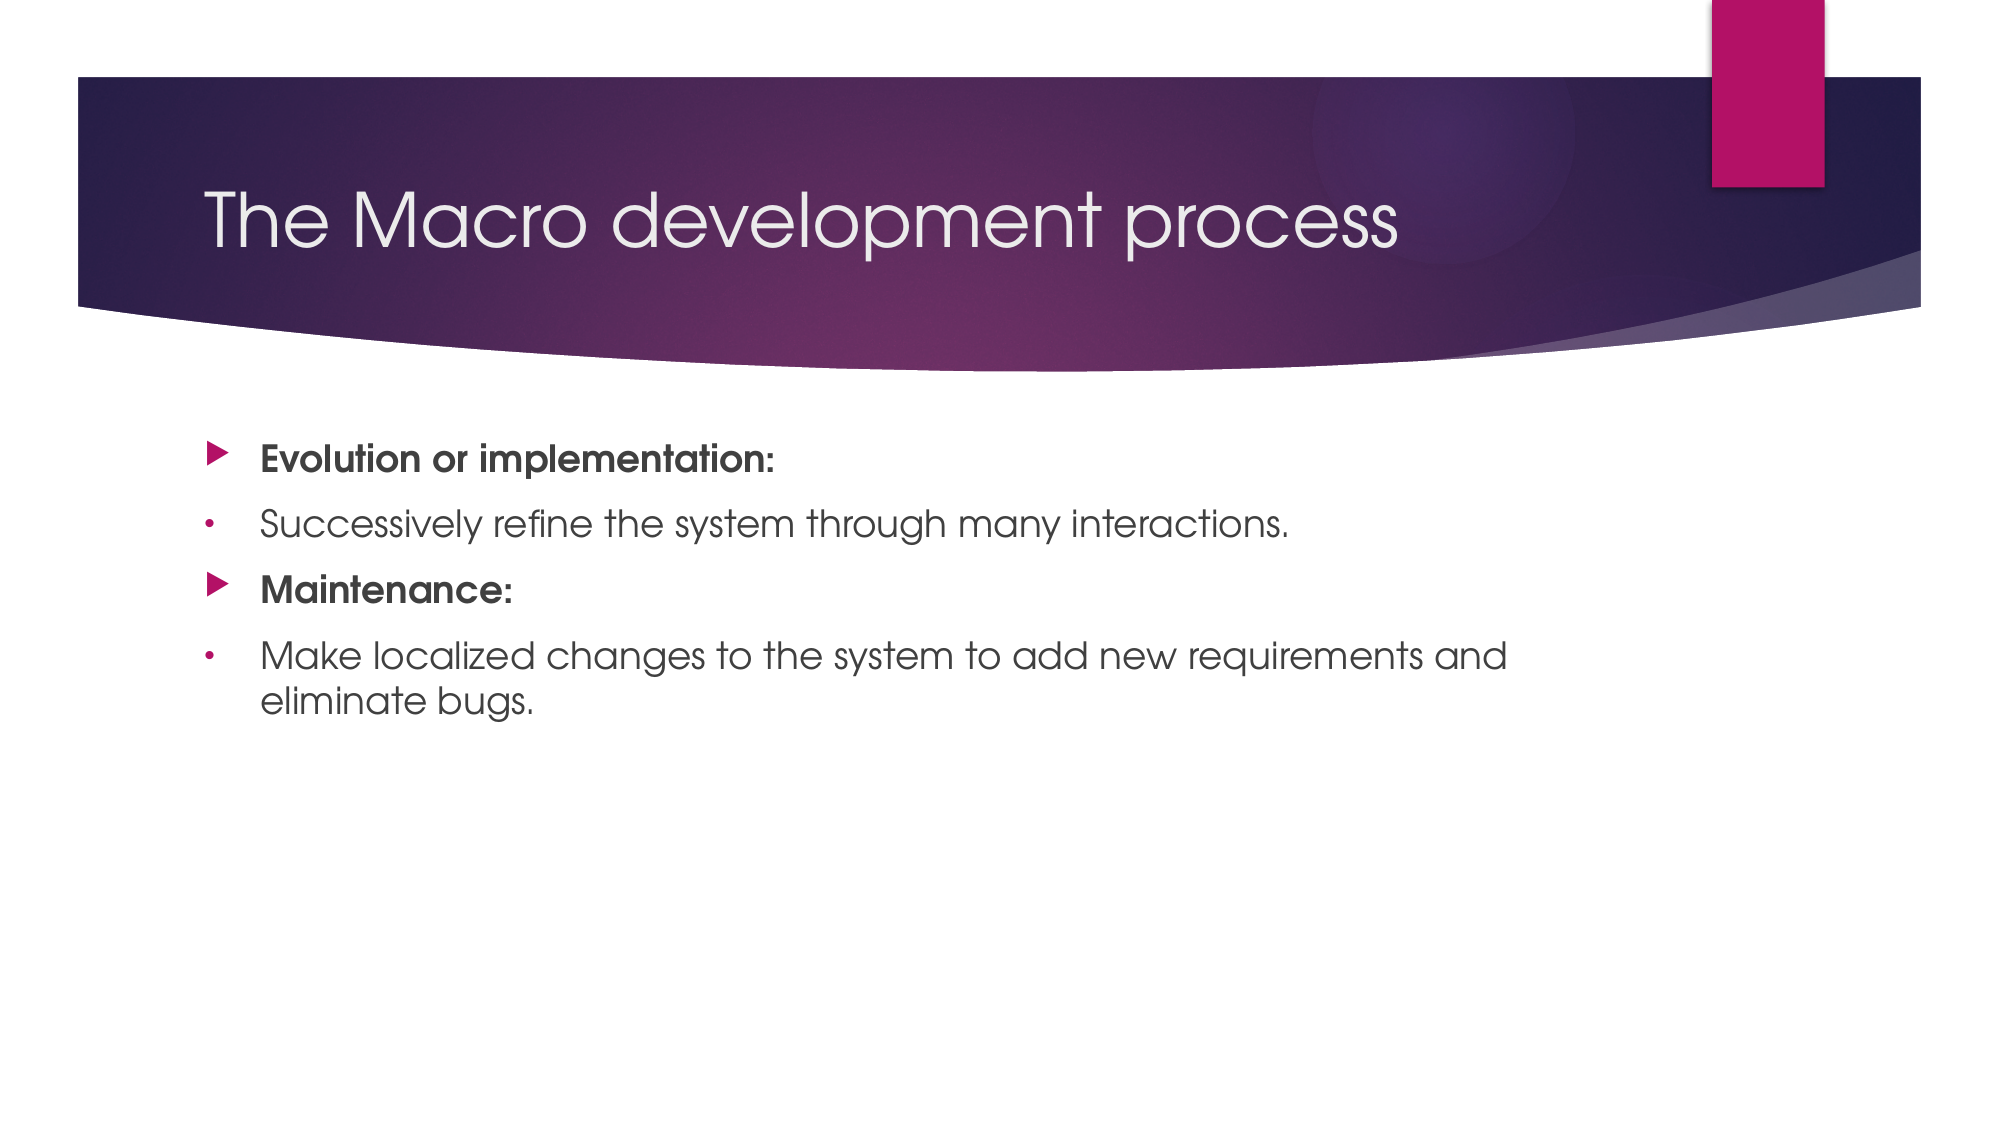

# The Macro development process
Evolution or implementation:
Successively refine the system through many interactions.
Maintenance:
Make localized changes to the system to add new requirements and eliminate bugs.